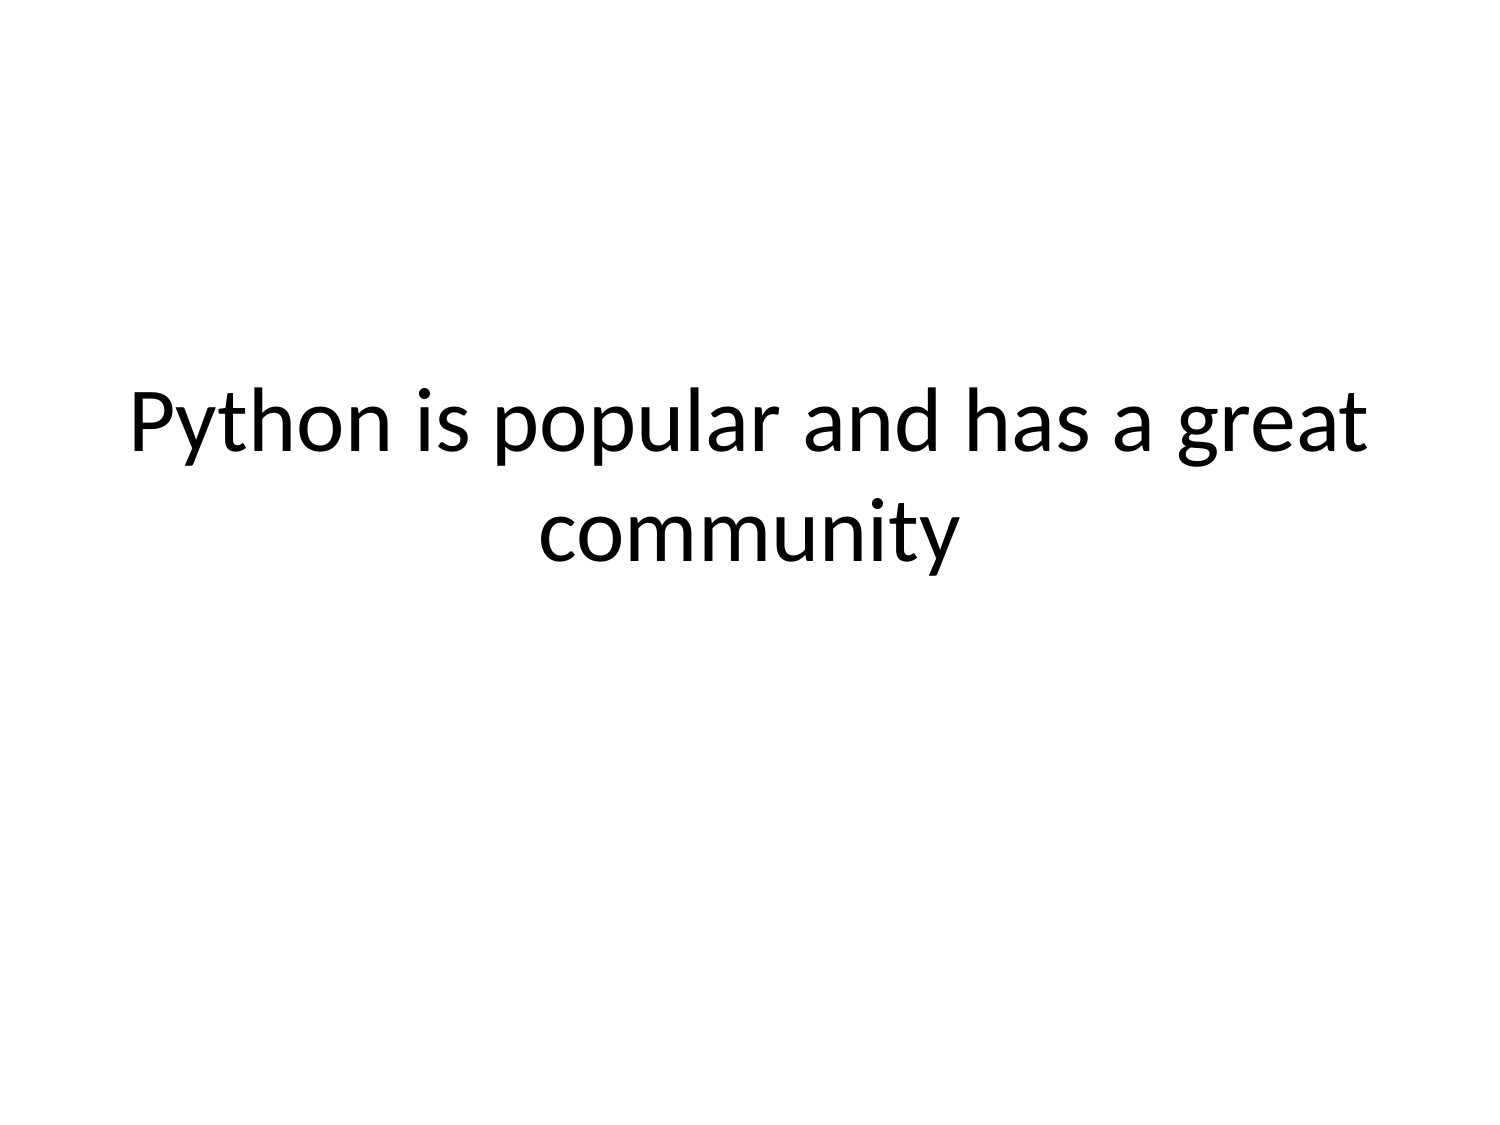

# Python is popular and has a great community